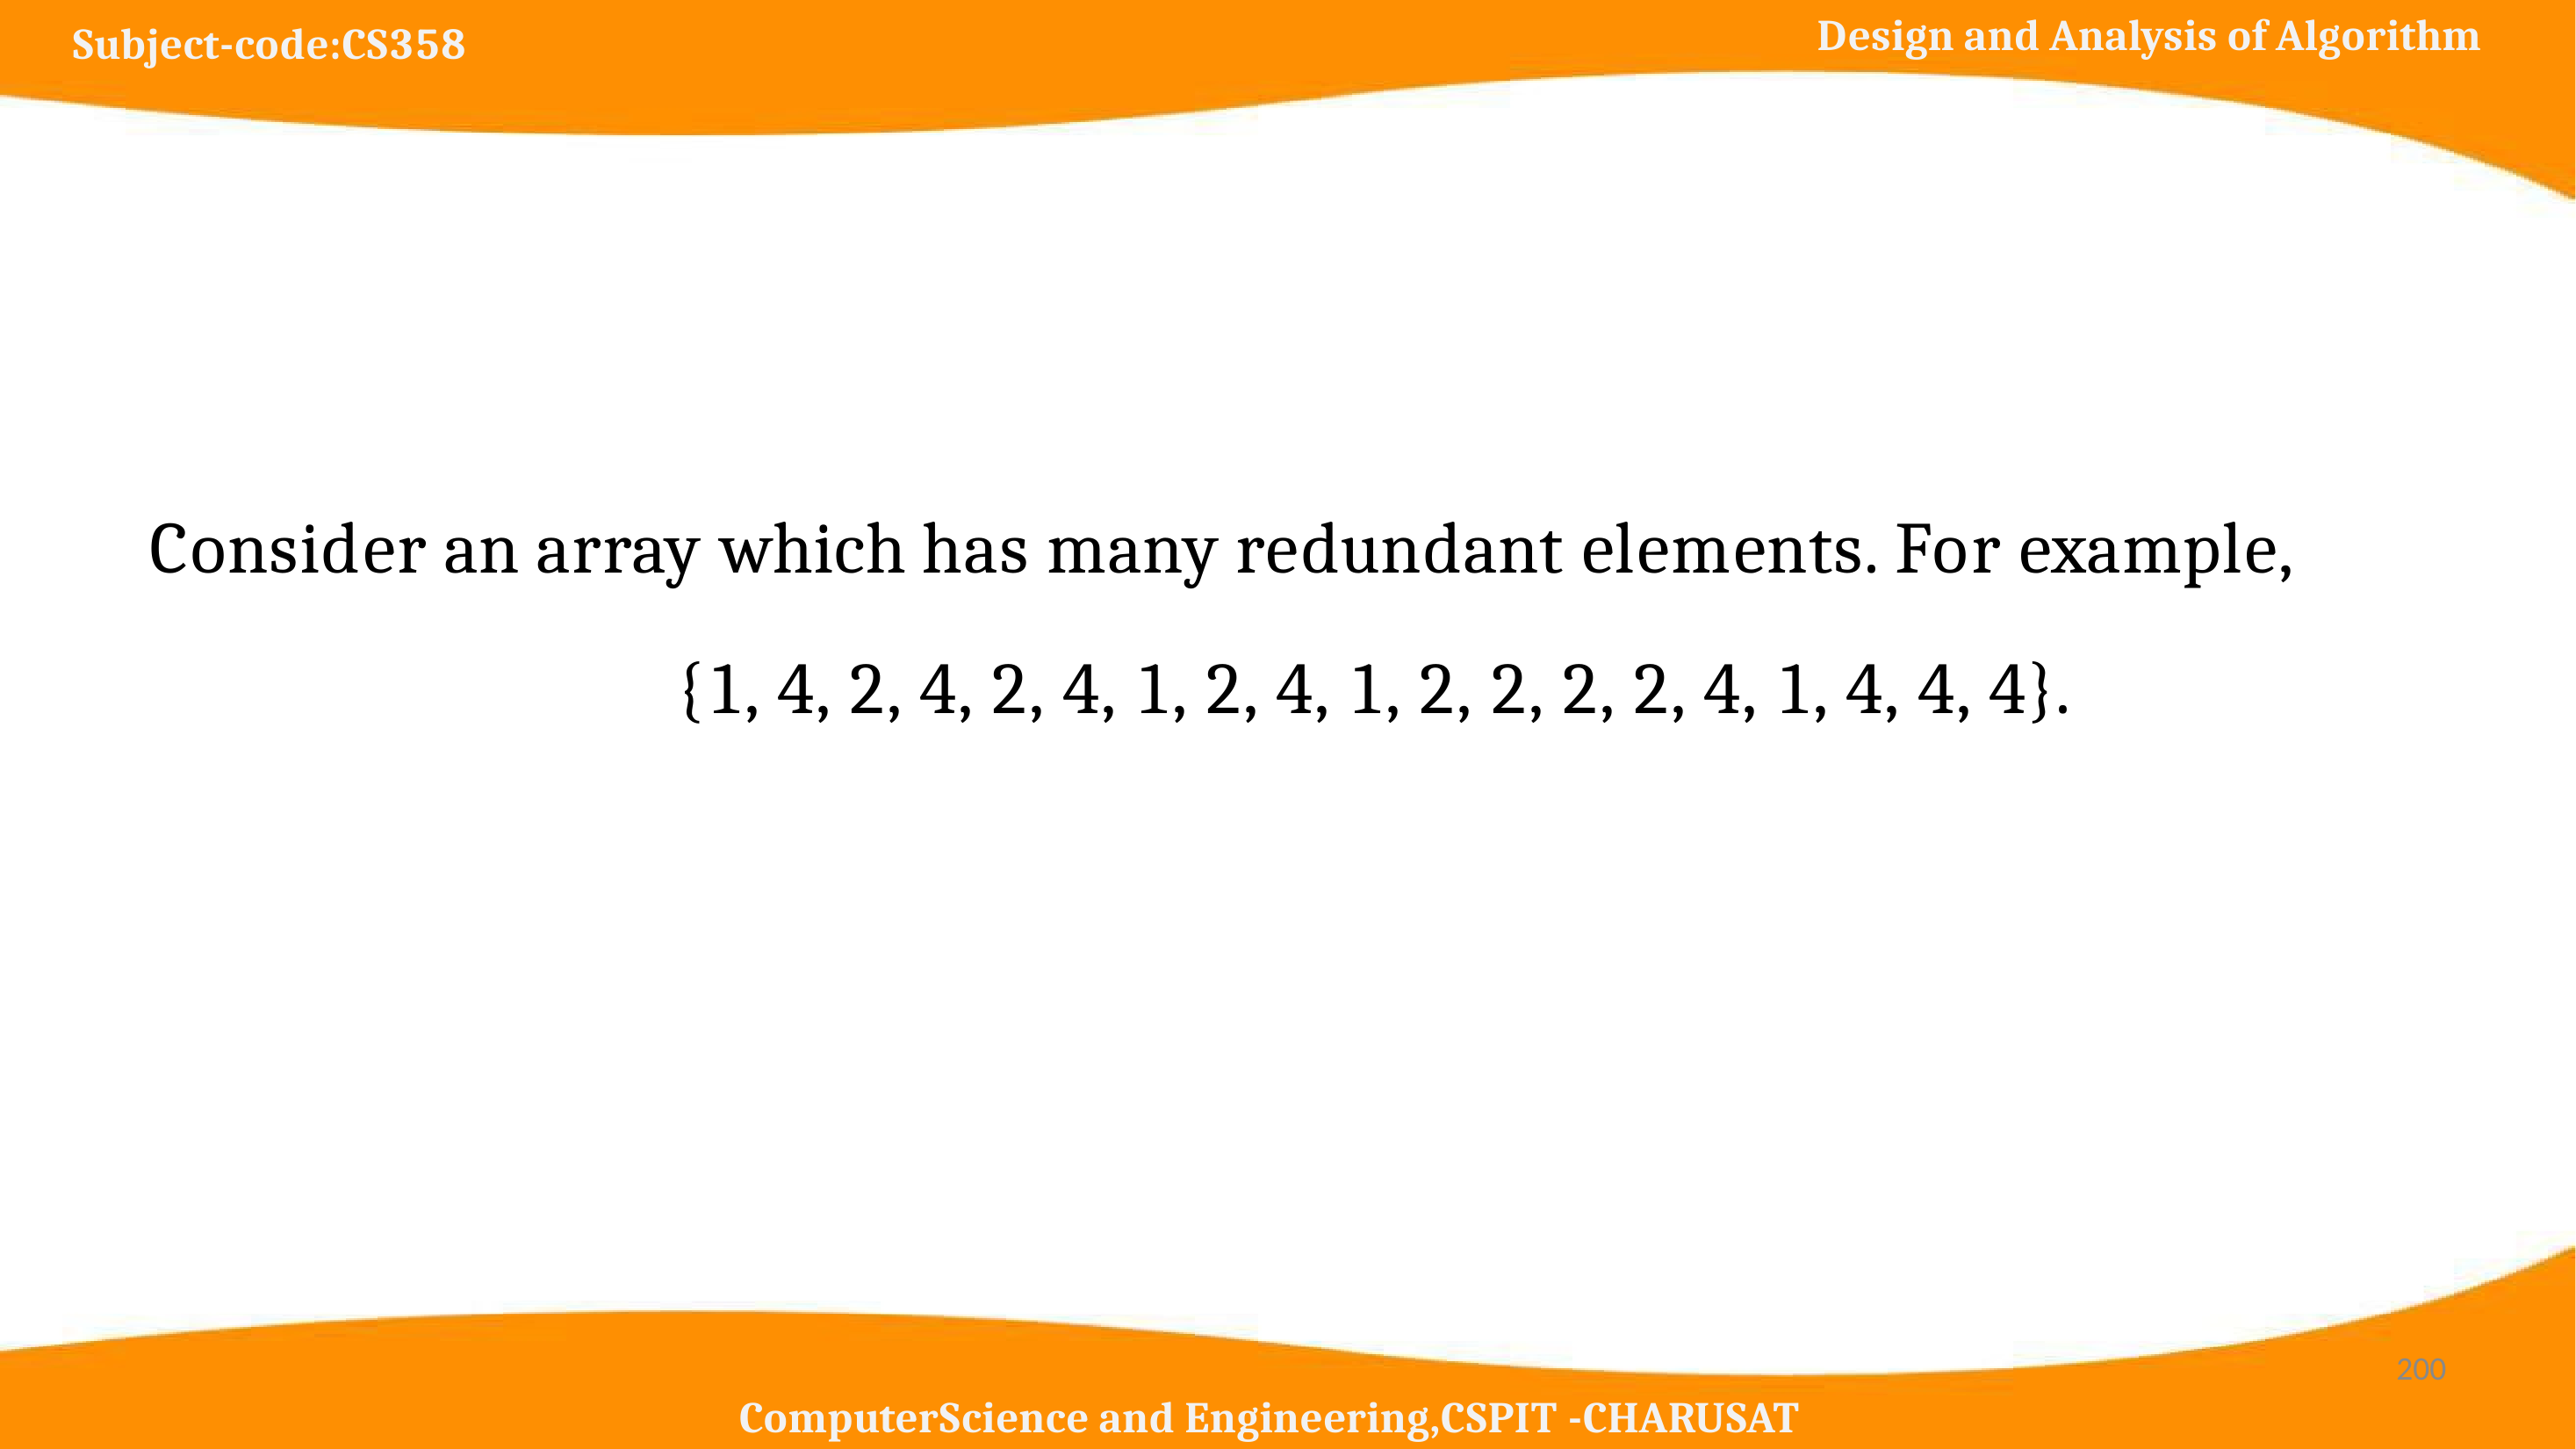

#
Consider an array which has many redundant elements. For example,                                                {1, 4, 2, 4, 2, 4, 1, 2, 4, 1, 2, 2, 2, 2, 4, 1, 4, 4, 4}.
200